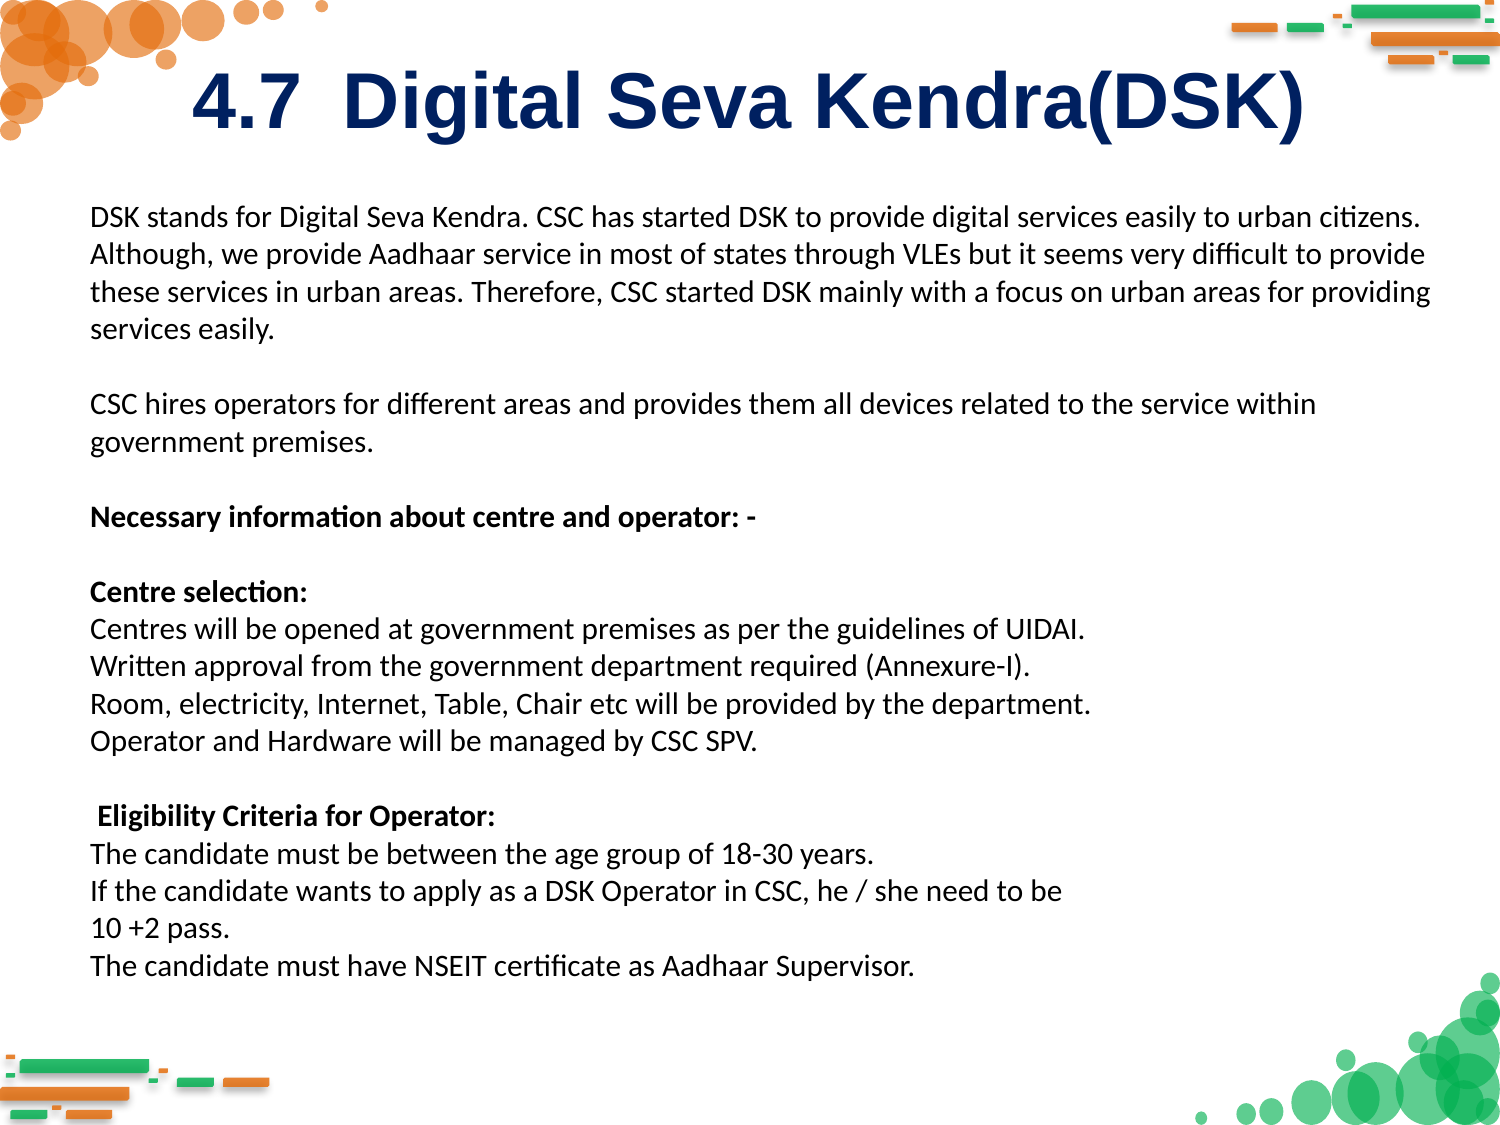

# 4.7	Digital Seva Kendra(DSK)
DSK stands for Digital Seva Kendra. CSC has started DSK to provide digital services easily to urban citizens. Although, we provide Aadhaar service in most of states through VLEs but it seems very difficult to provide these services in urban areas. Therefore, CSC started DSK mainly with a focus on urban areas for providing services easily.

CSC hires operators for different areas and provides them all devices related to the service within government premises.

Necessary information about centre and operator: -

Centre selection:
Centres will be opened at government premises as per the guidelines of UIDAI.
Written approval from the government department required (Annexure-I).
Room, electricity, Internet, Table, Chair etc will be provided by the department.
Operator and Hardware will be managed by CSC SPV.

 Eligibility Criteria for Operator:
The candidate must be between the age group of 18-30 years.
If the candidate wants to apply as a DSK Operator in CSC, he / she need to be
10 +2 pass.
The candidate must have NSEIT certificate as Aadhaar Supervisor.